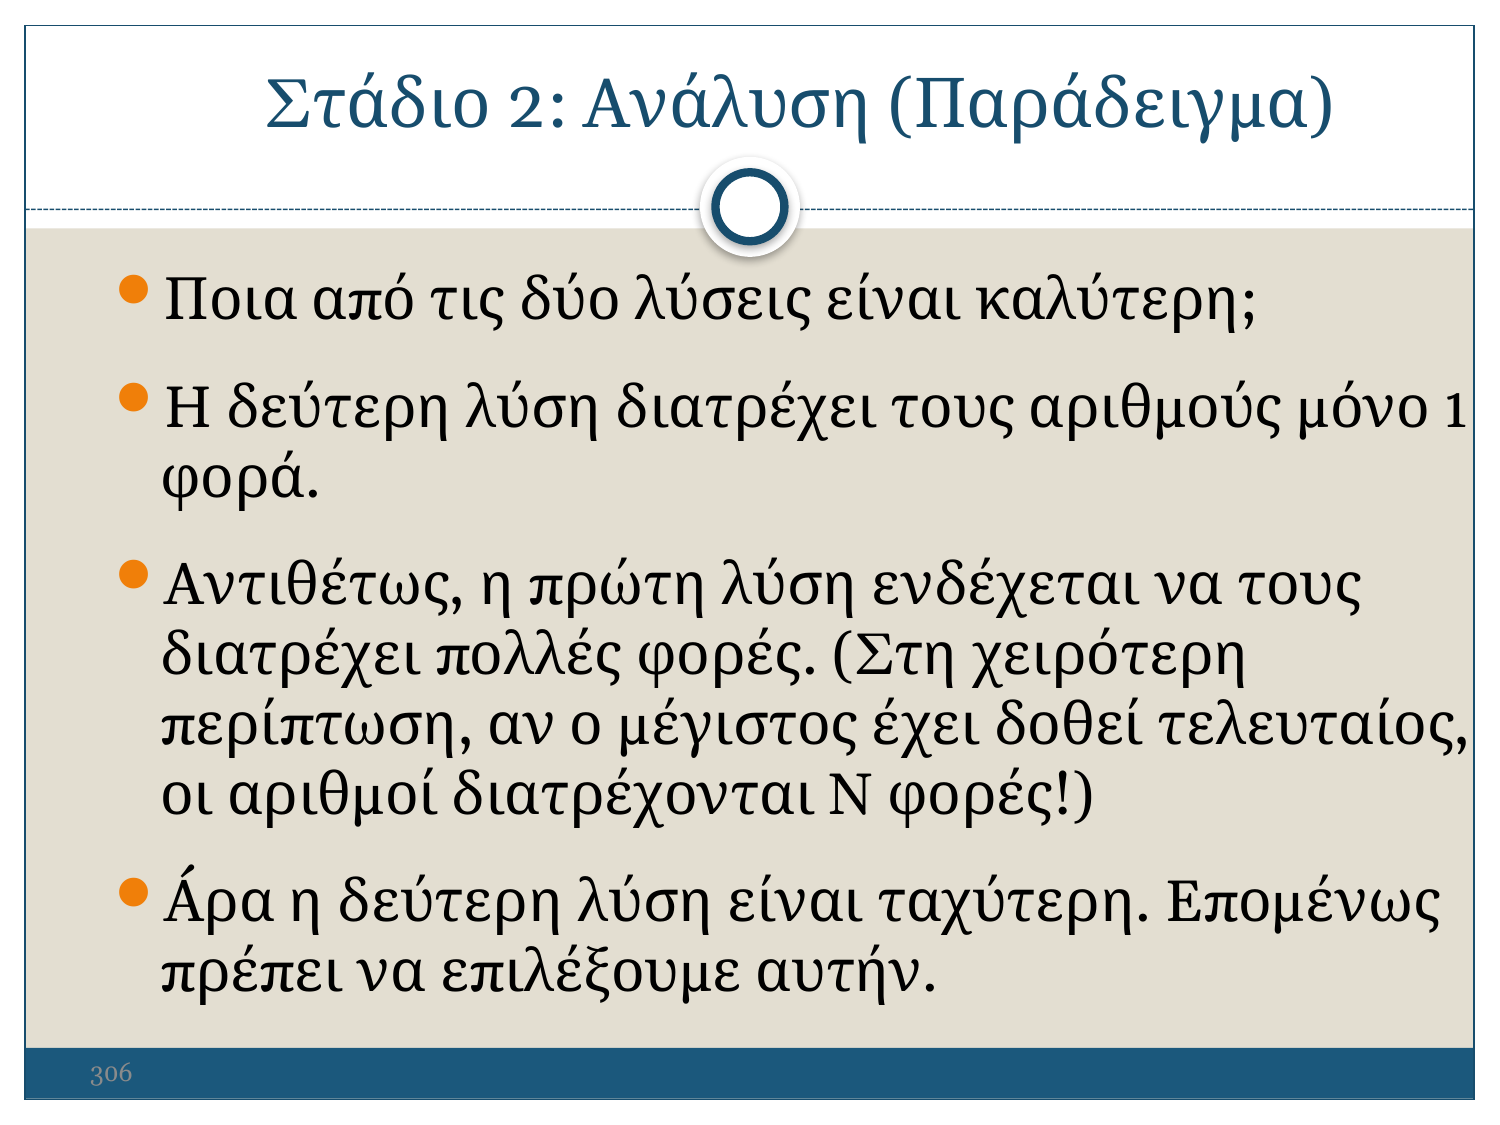

Στάδιο 2: Ανάλυση (Παράδειγμα)
Ποια από τις δύο λύσεις είναι καλύτερη;
Η δεύτερη λύση διατρέχει τους αριθμούς μόνο 1 φορά.
Αντιθέτως, η πρώτη λύση ενδέχεται να τους διατρέχει πολλές φορές. (Στη χειρότερη περίπτωση, αν ο μέγιστος έχει δοθεί τελευταίος, οι αριθμοί διατρέχονται N φορές!)
Άρα η δεύτερη λύση είναι ταχύτερη. Επομένως πρέπει να επιλέξουμε αυτήν.
306